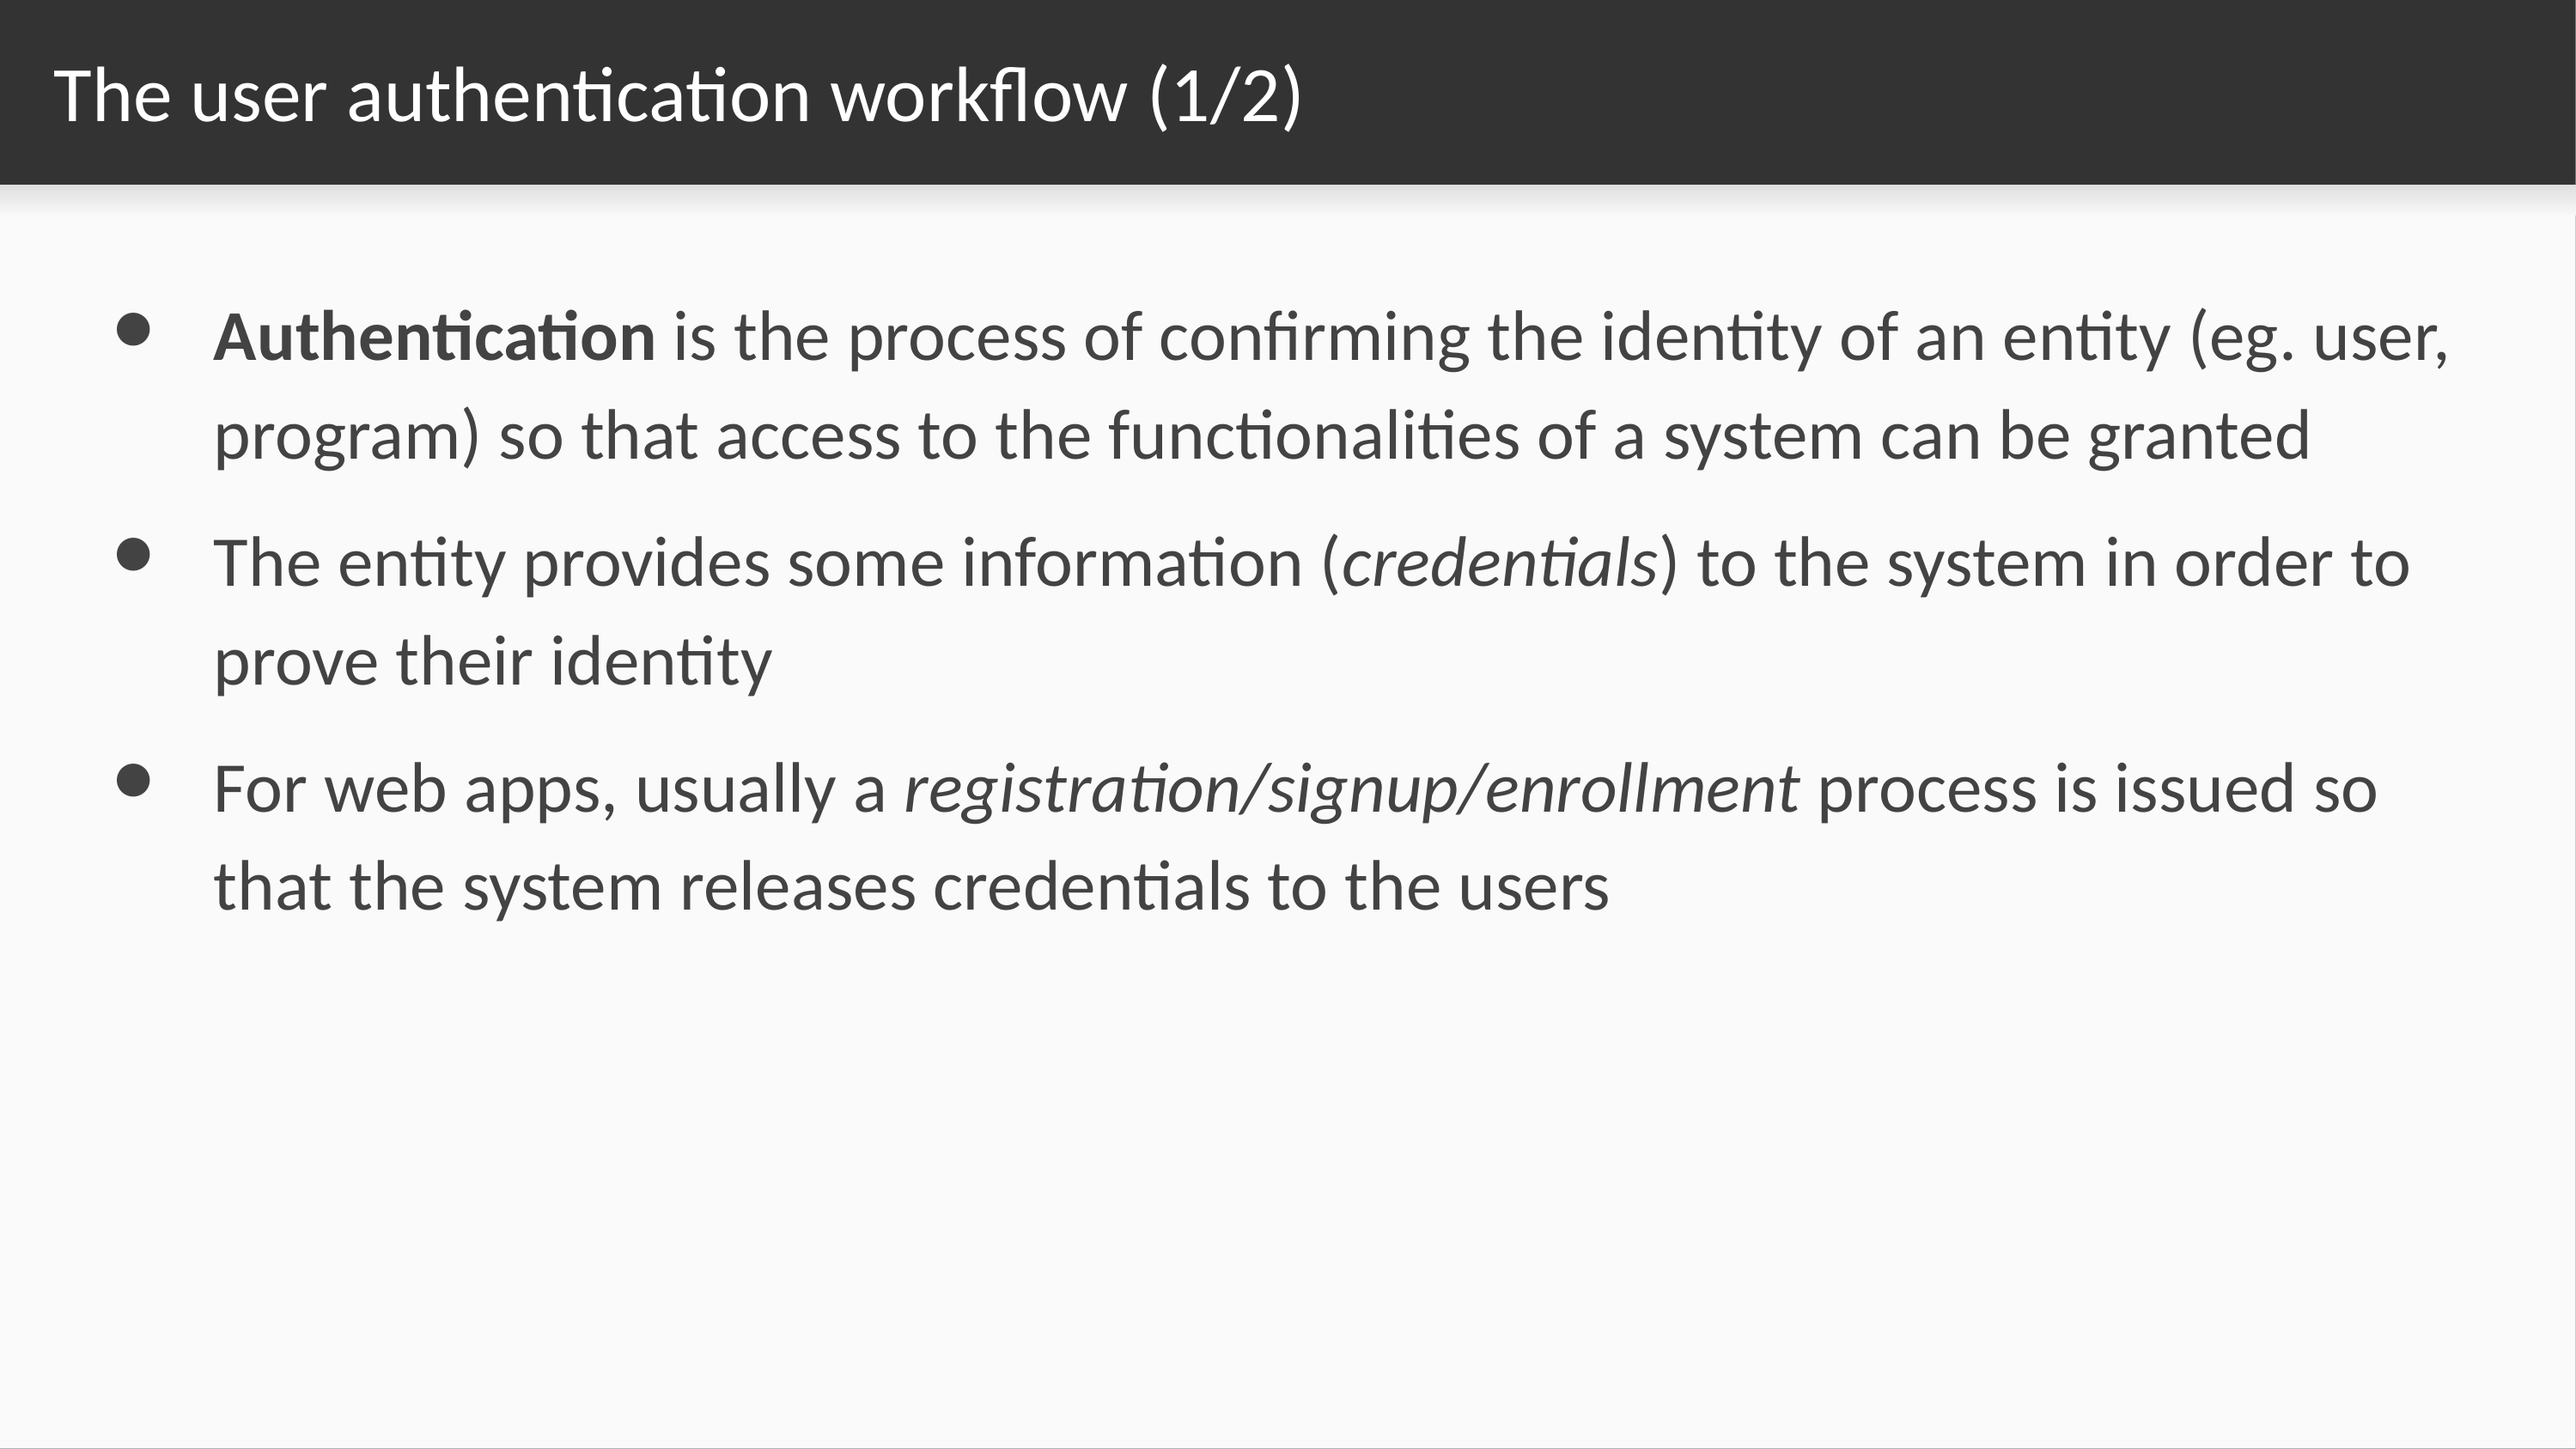

# The user authentication workflow (1/2)
Authentication is the process of confirming the identity of an entity (eg. user, program) so that access to the functionalities of a system can be granted
The entity provides some information (credentials) to the system in order to prove their identity
For web apps, usually a registration/signup/enrollment process is issued so that the system releases credentials to the users